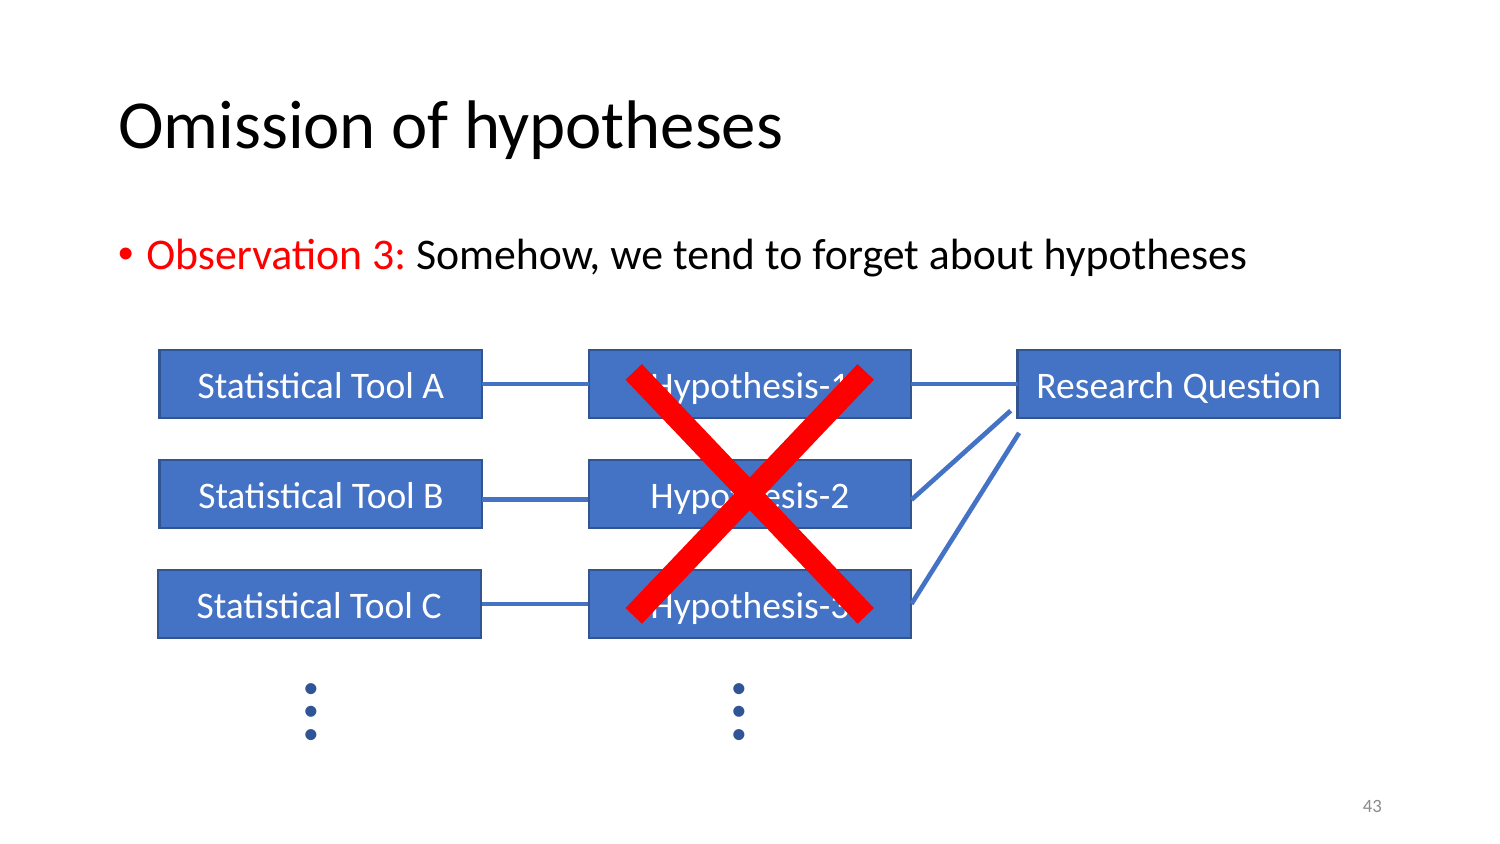

# Omission of hypotheses
Observation 3: Somehow, we tend to forget about hypotheses

Statistical Tool A
Hypothesis-1
Research Question
Statistical Tool B
Hypothesis-2
Statistical Tool C
Hypothesis-3
…
…
43